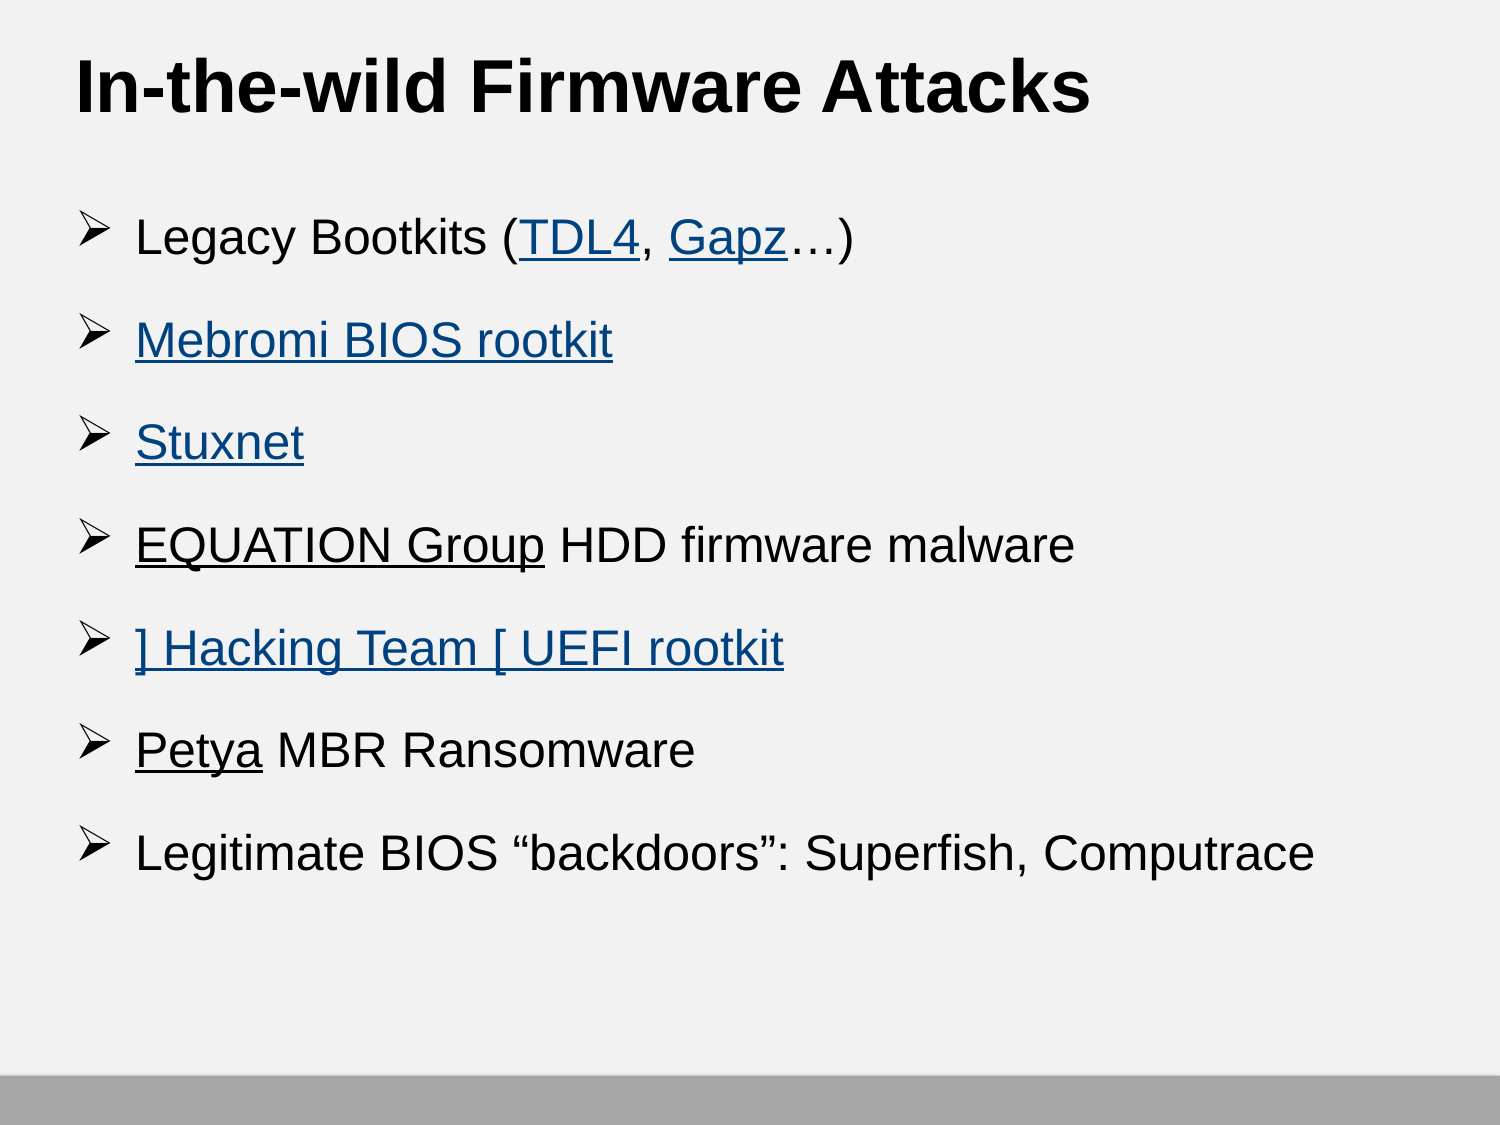

# In-the-wild Firmware Attacks
Legacy Bootkits (TDL4, Gapz…)
Mebromi BIOS rootkit
Stuxnet
EQUATION Group HDD firmware malware
] Hacking Team [ UEFI rootkit
Petya MBR Ransomware
Legitimate BIOS “backdoors”: Superfish, Computrace